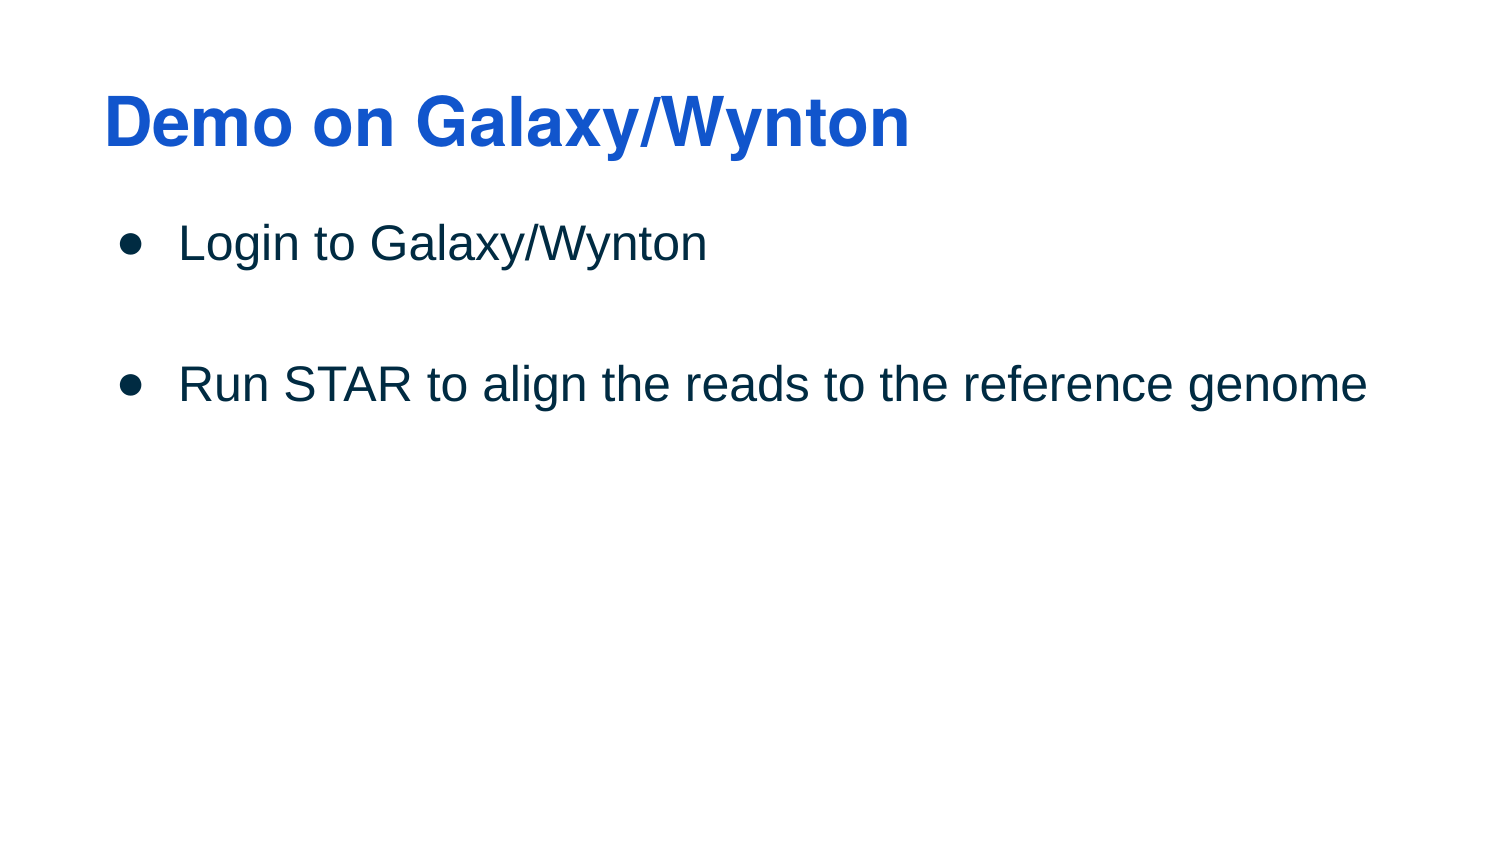

# Demo on Galaxy/Wynton
Login to Galaxy/Wynton

Run STAR to align the reads to the reference genome